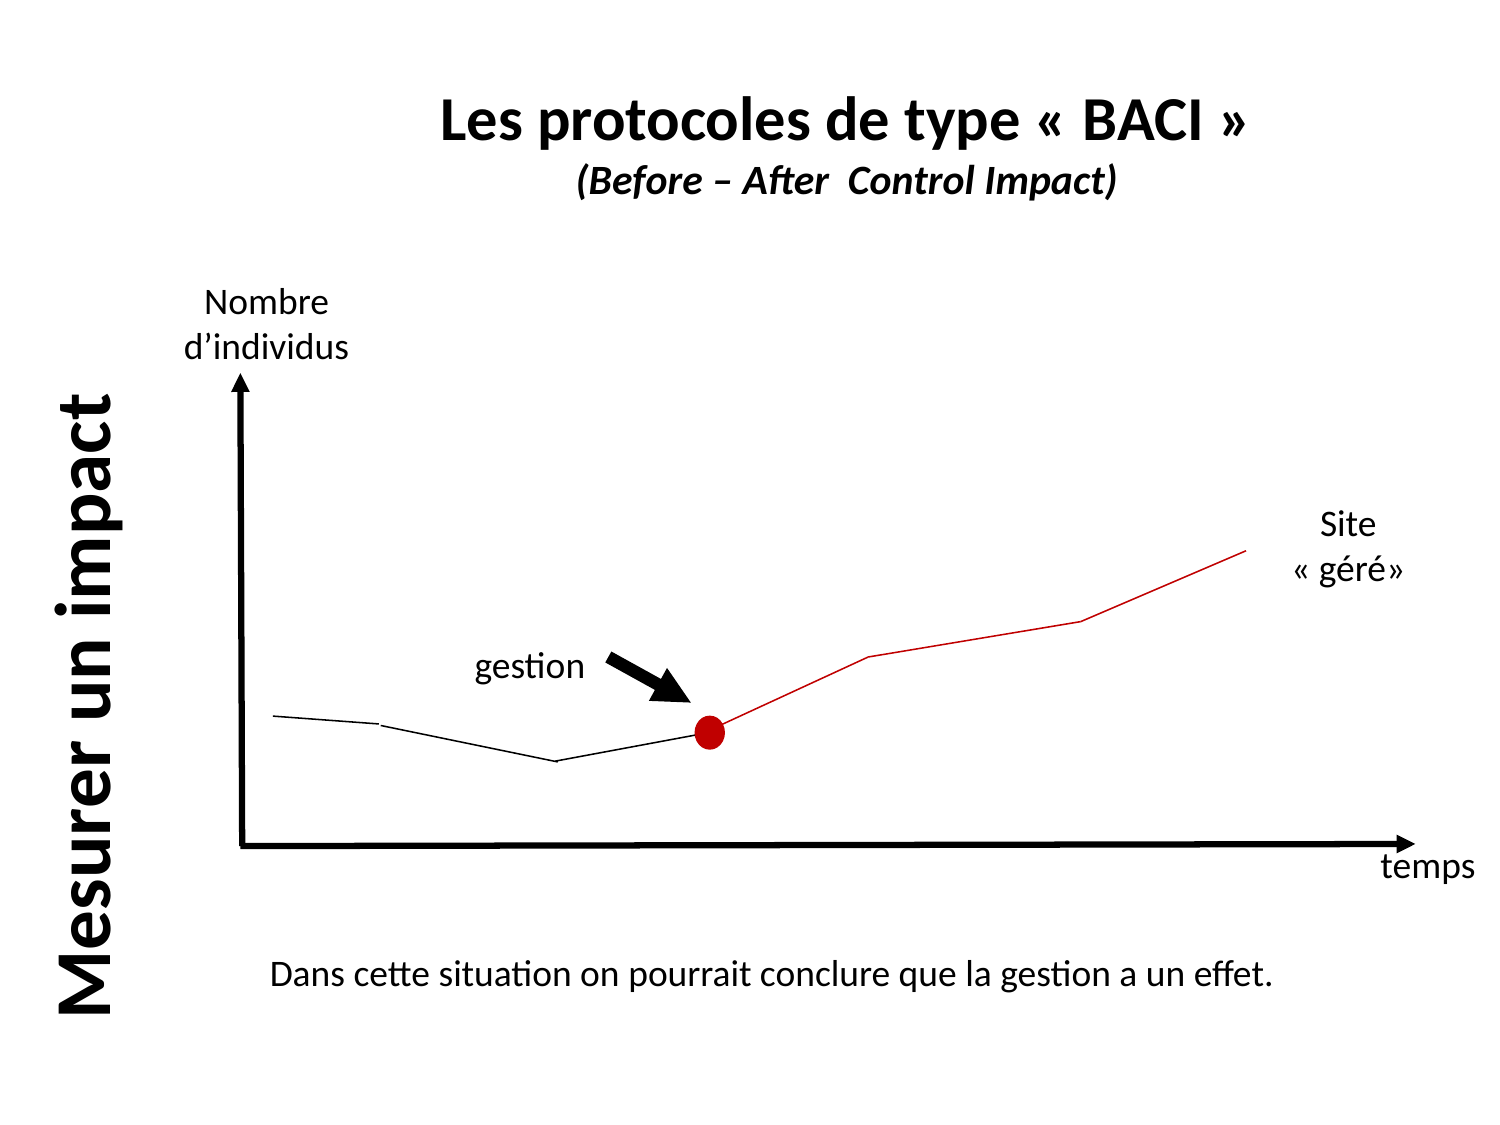

Les protocoles de type « BACI »
(Before – After  Control Impact)
Nombre
d’individus

Site
« géré»

gestion
Mesurer un impact

temps

Dans cette situation on pourrait conclure que la gestion a un effet.